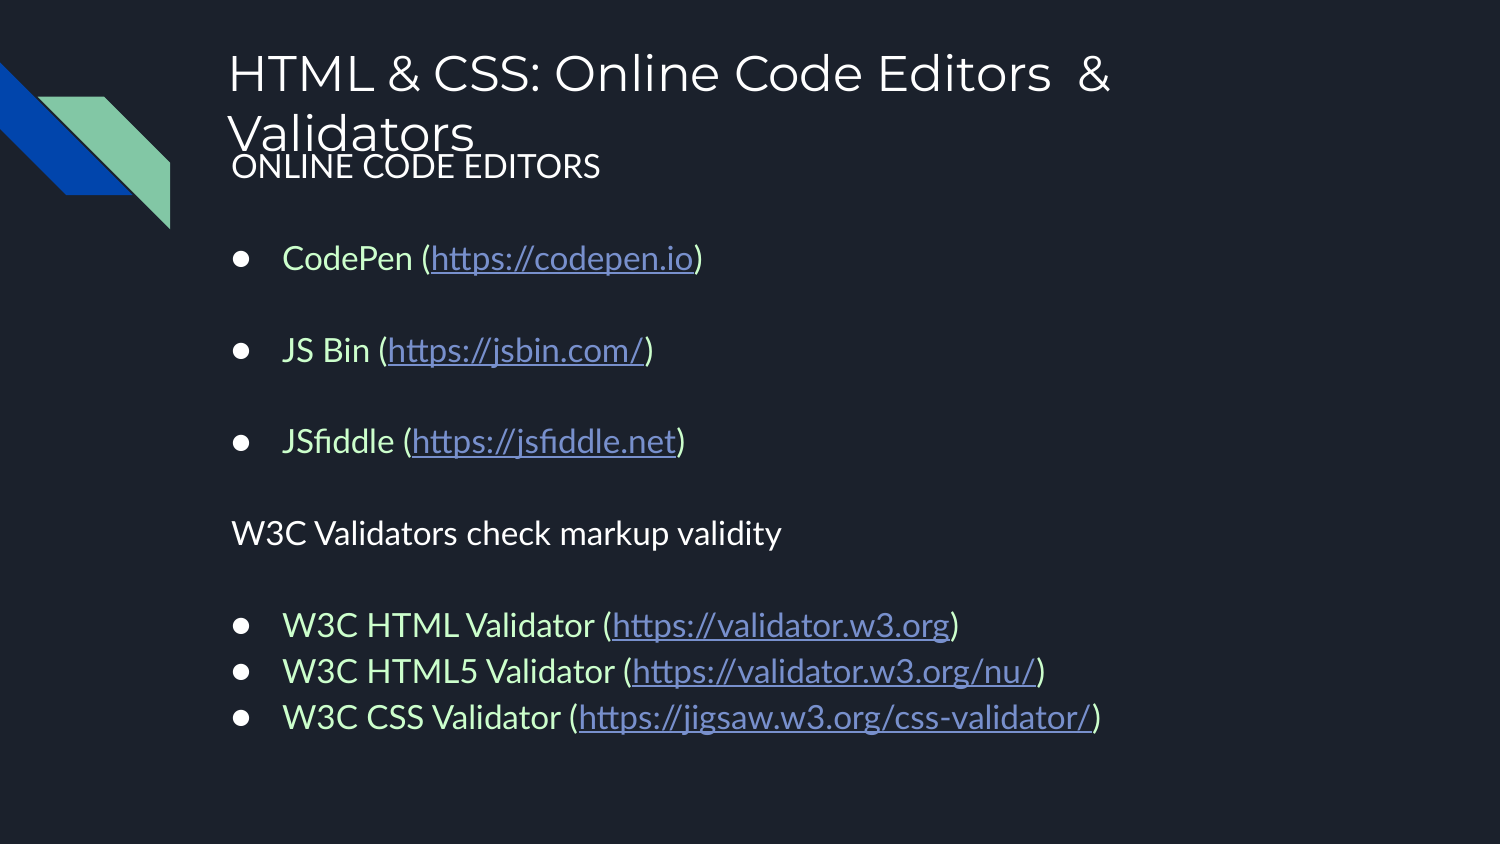

# HTML & CSS: Online Code Editors  & Validators
ONLINE CODE EDITORS

CodePen (https://codepen.io)

JS Bin (https://jsbin.com/)

JSfiddle (https://jsfiddle.net)

W3C Validators check markup validity

W3C HTML Validator (https://validator.w3.org)
W3C HTML5 Validator (https://validator.w3.org/nu/)
W3C CSS Validator (https://jigsaw.w3.org/css-validator/)